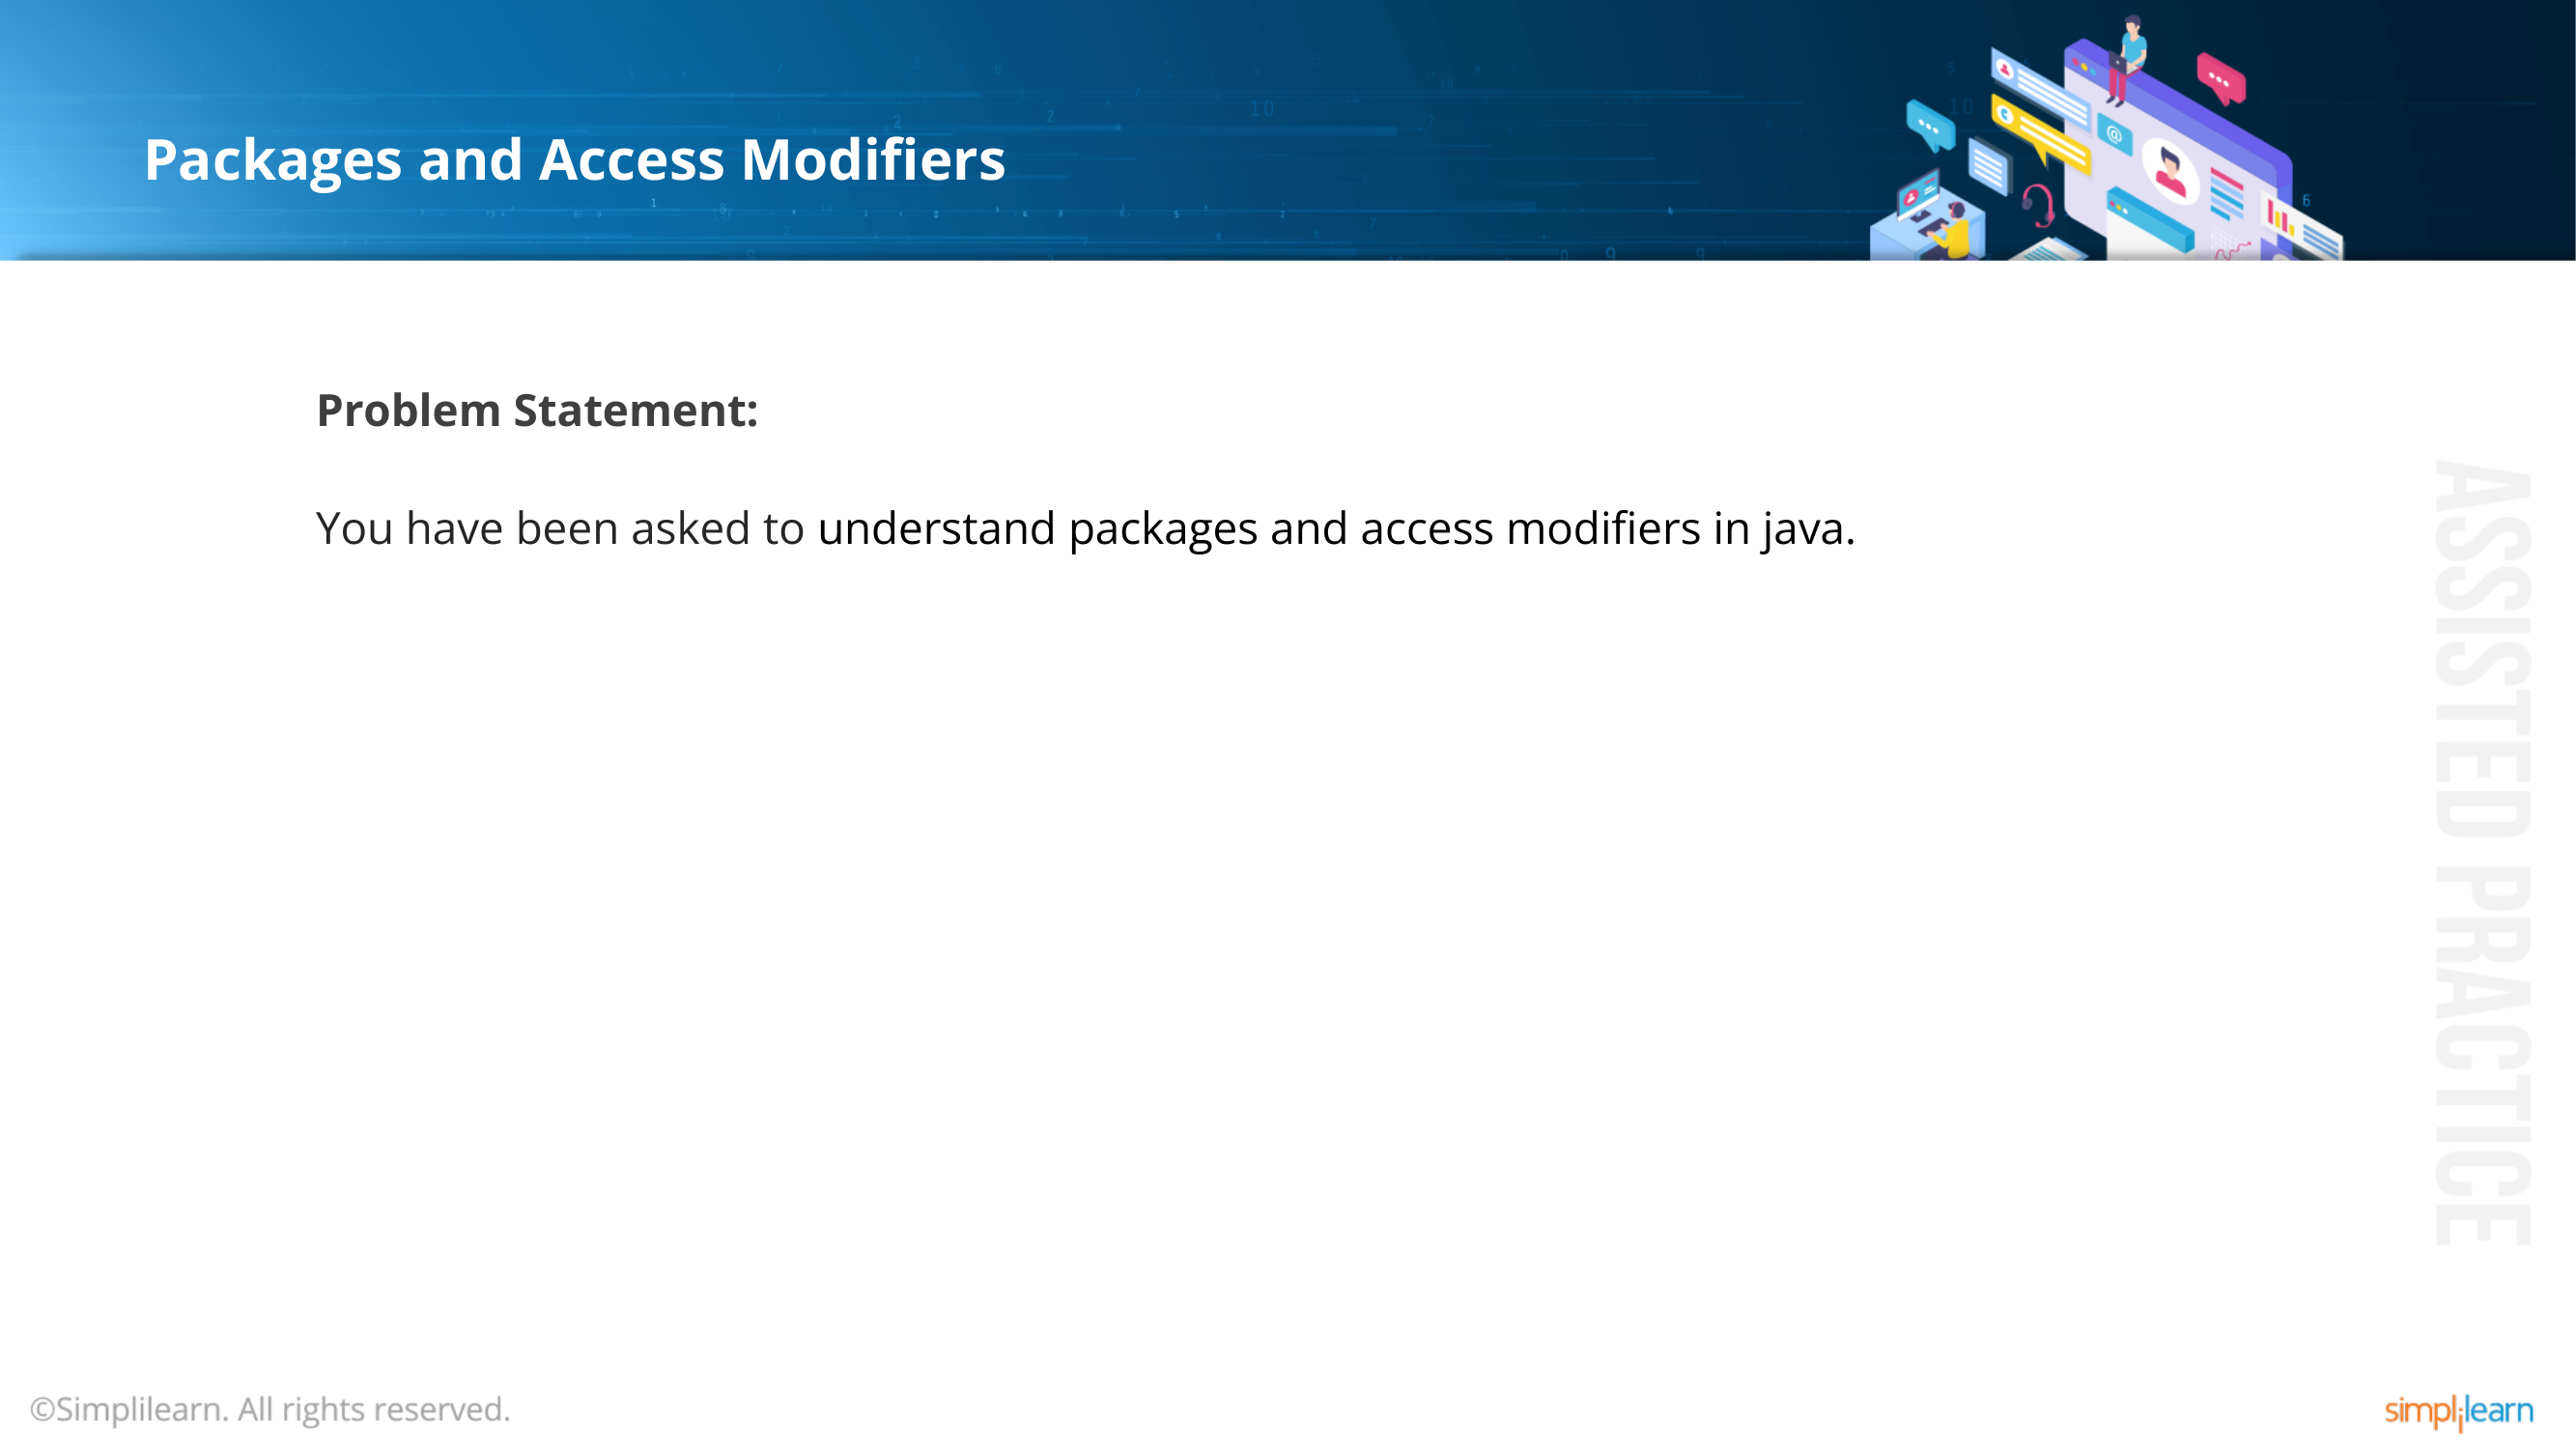

# Packages and Access Modifiers

Problem Statement:

You have been asked to understand packages and access modifiers in java.